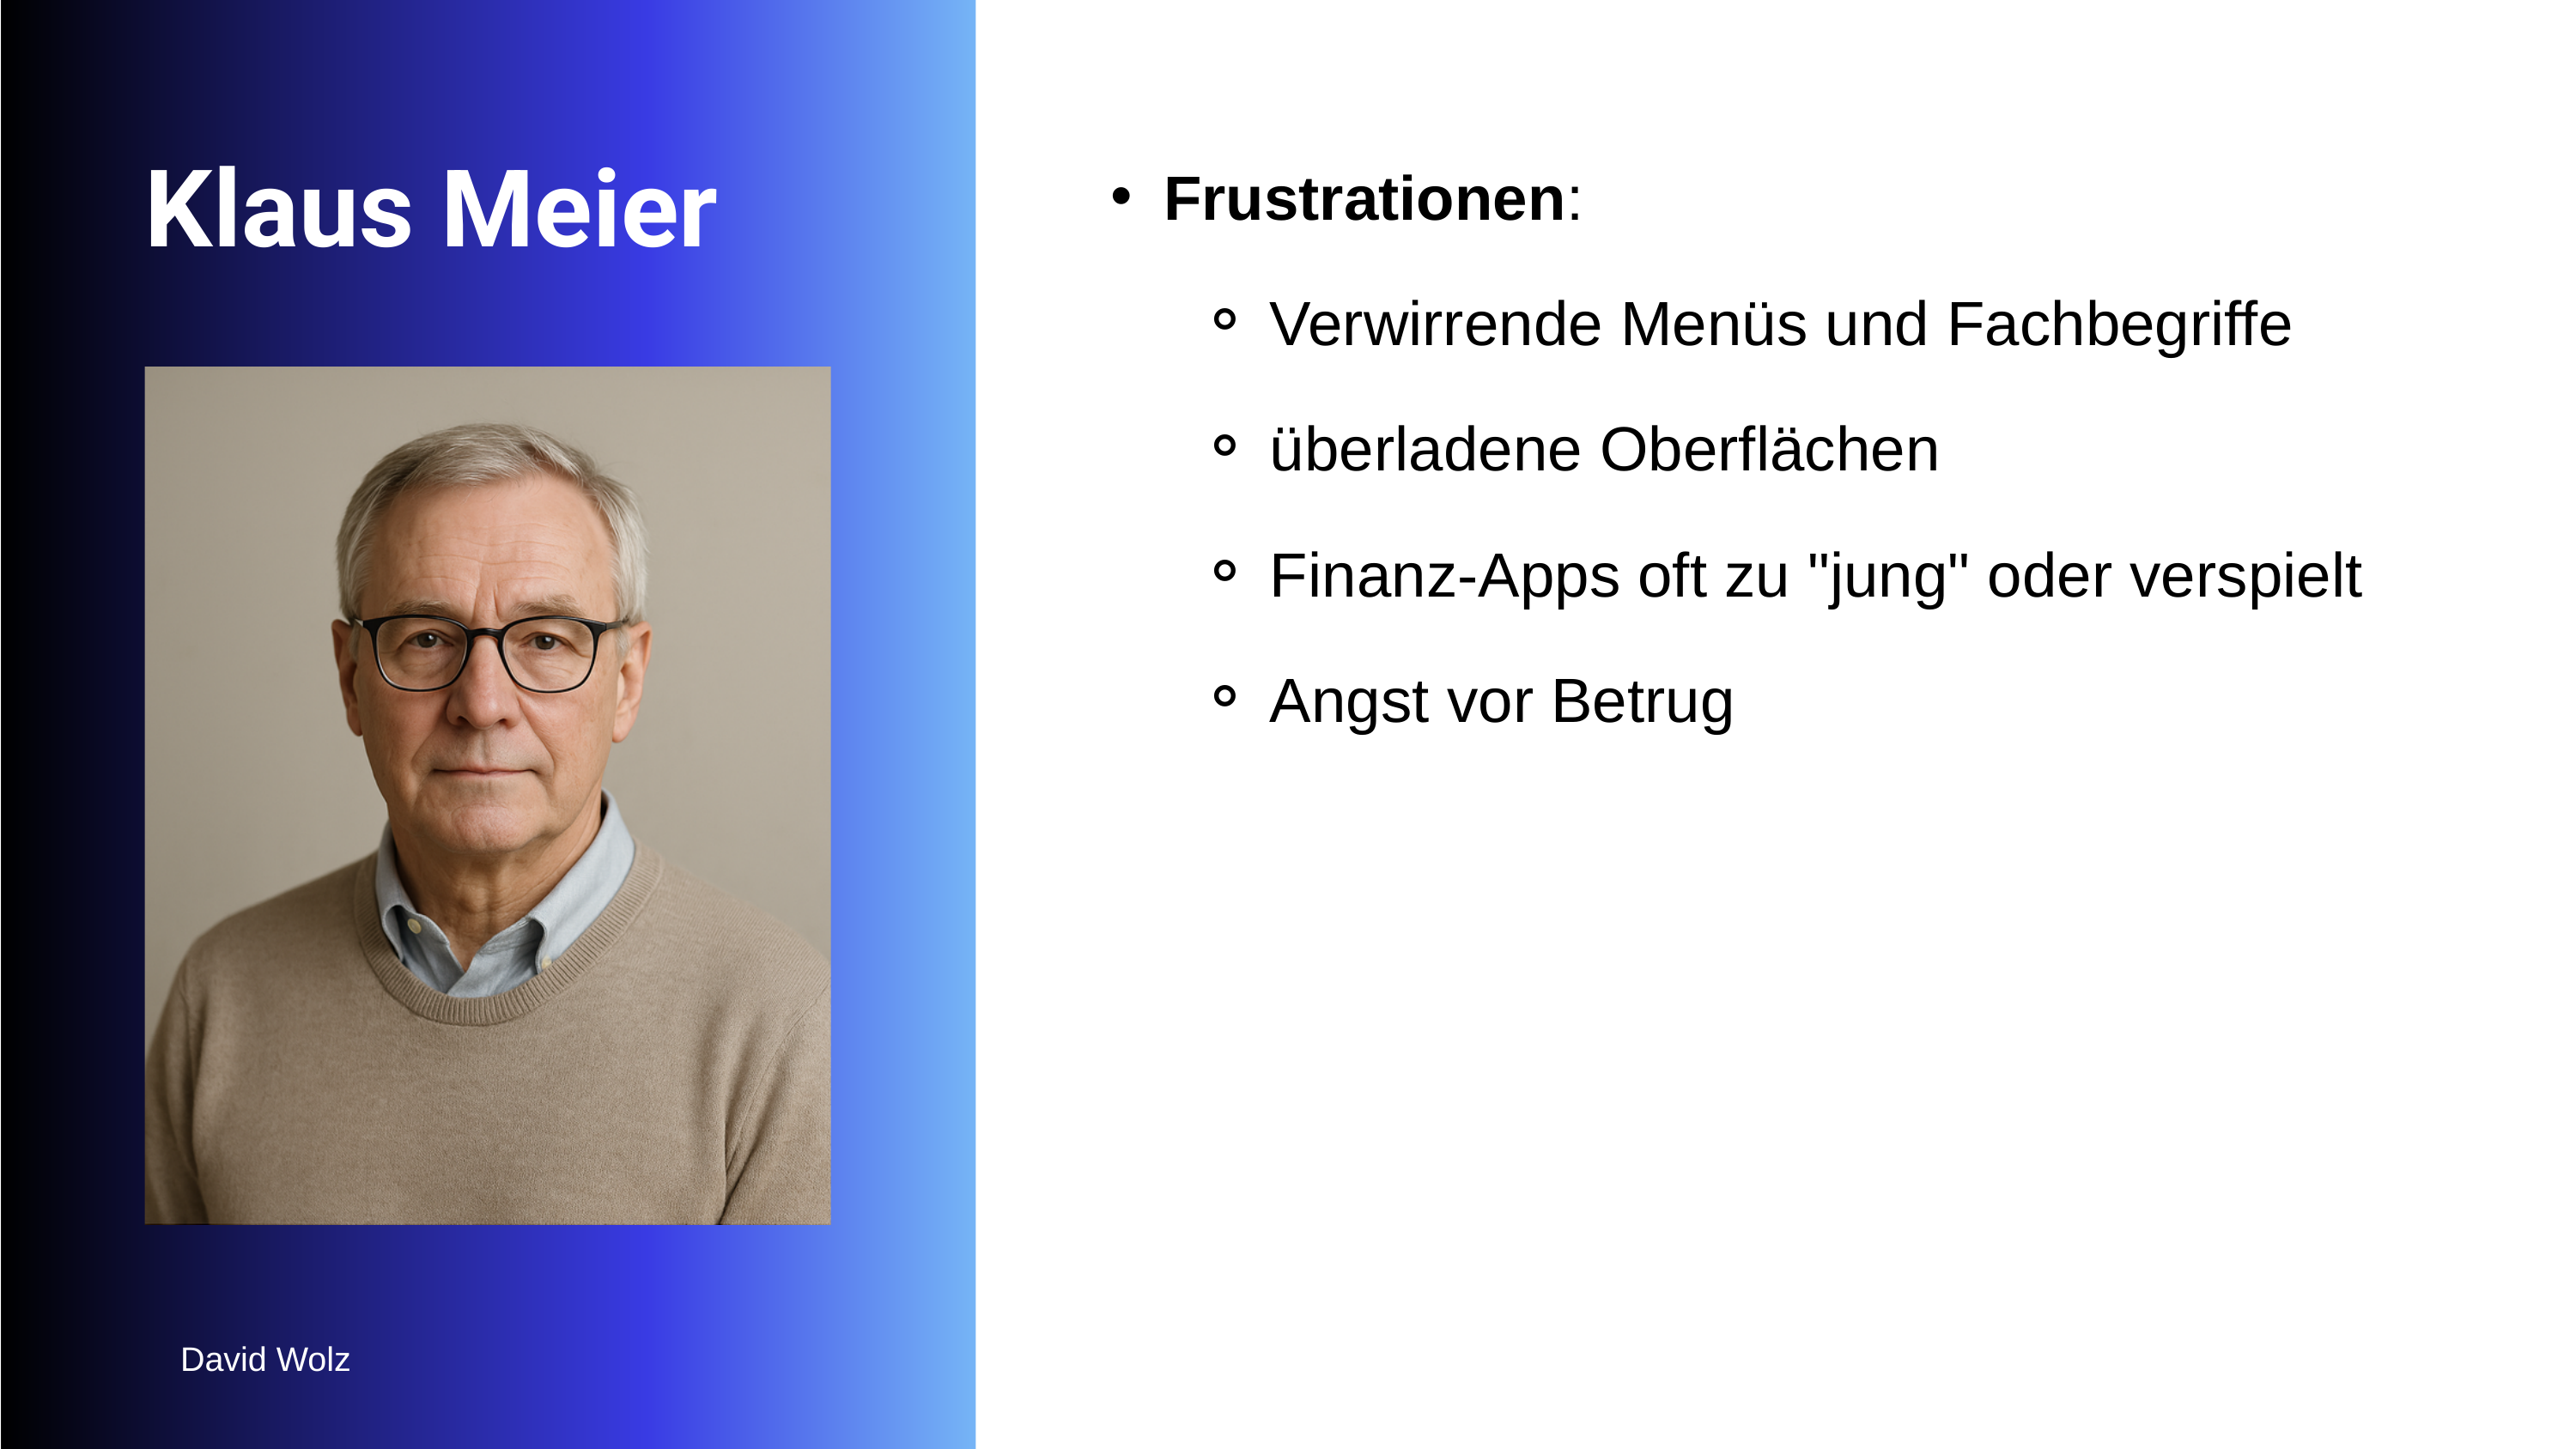

Frustrationen:
Verwirrende Menüs und Fachbegriffe
überladene Oberflächen
Finanz-Apps oft zu "jung" oder verspielt
Angst vor Betrug
Klaus Meier

David Wolz